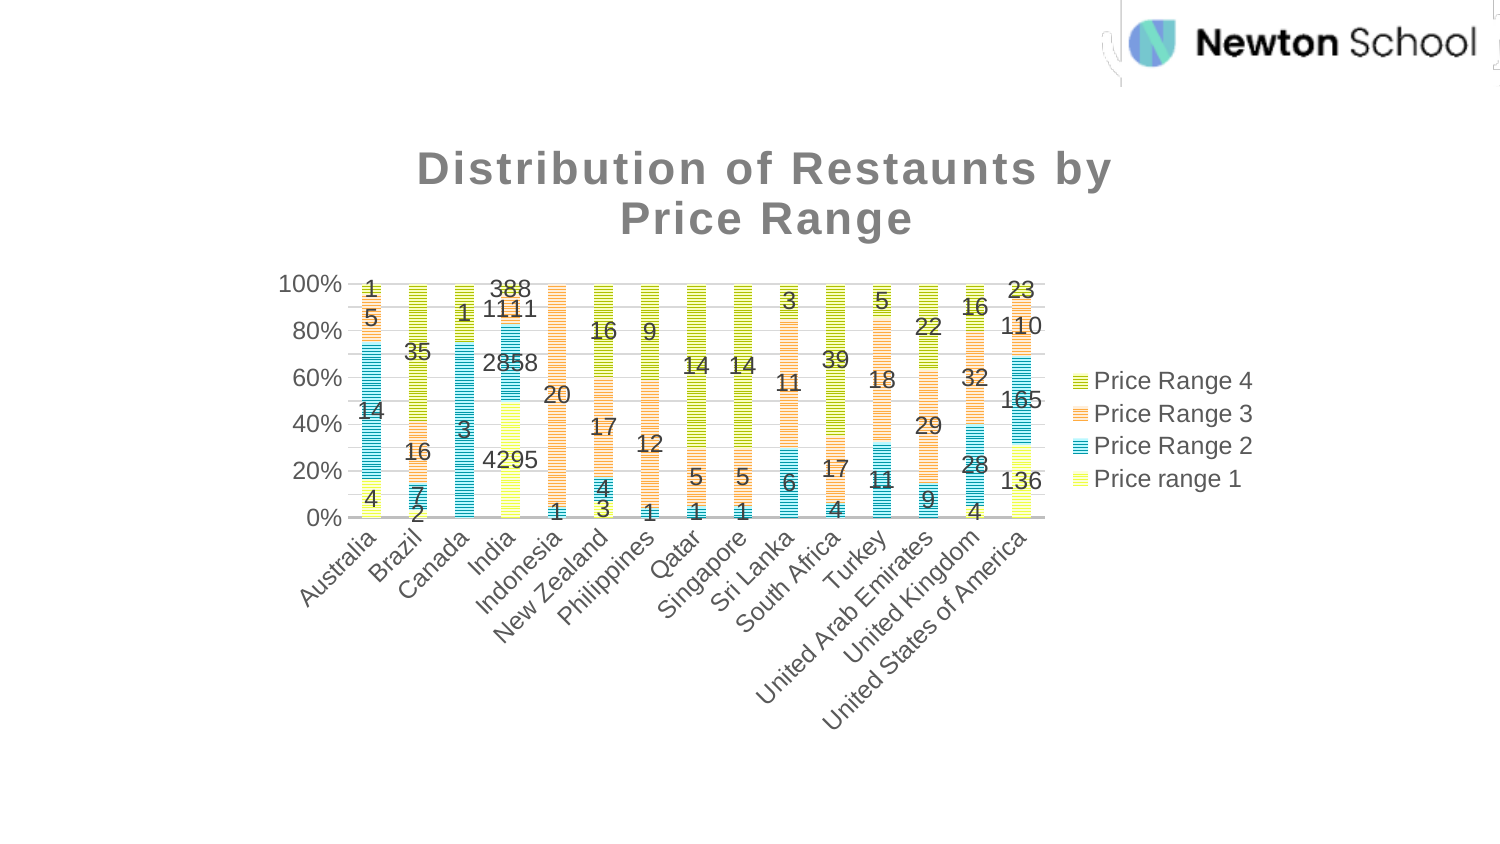

### Chart: Distribution of Restaunts by Price Range

| Category | Price range 1 | Price Range 2 | Price Range 3 | Price Range 4 |
|---|---|---|---|---|
| Australia | 4.0 | 14.0 | 5.0 | 1.0 |
| Brazil | 2.0 | 7.0 | 16.0 | 35.0 |
| Canada | None | 3.0 | None | 1.0 |
| India | 4295.0 | 2858.0 | 1111.0 | 388.0 |
| Indonesia | None | 1.0 | 20.0 | None |
| New Zealand | 3.0 | 4.0 | 17.0 | 16.0 |
| Philippines | None | 1.0 | 12.0 | 9.0 |
| Qatar | None | 1.0 | 5.0 | 14.0 |
| Singapore | None | 1.0 | 5.0 | 14.0 |
| Sri Lanka | None | 6.0 | 11.0 | 3.0 |
| South Africa | None | 4.0 | 17.0 | 39.0 |
| Turkey | None | 11.0 | 18.0 | 5.0 |
| United Arab Emirates | None | 9.0 | 29.0 | 22.0 |
| United Kingdom | 4.0 | 28.0 | 32.0 | 16.0 |
| United States of America | 136.0 | 165.0 | 110.0 | 23.0 |